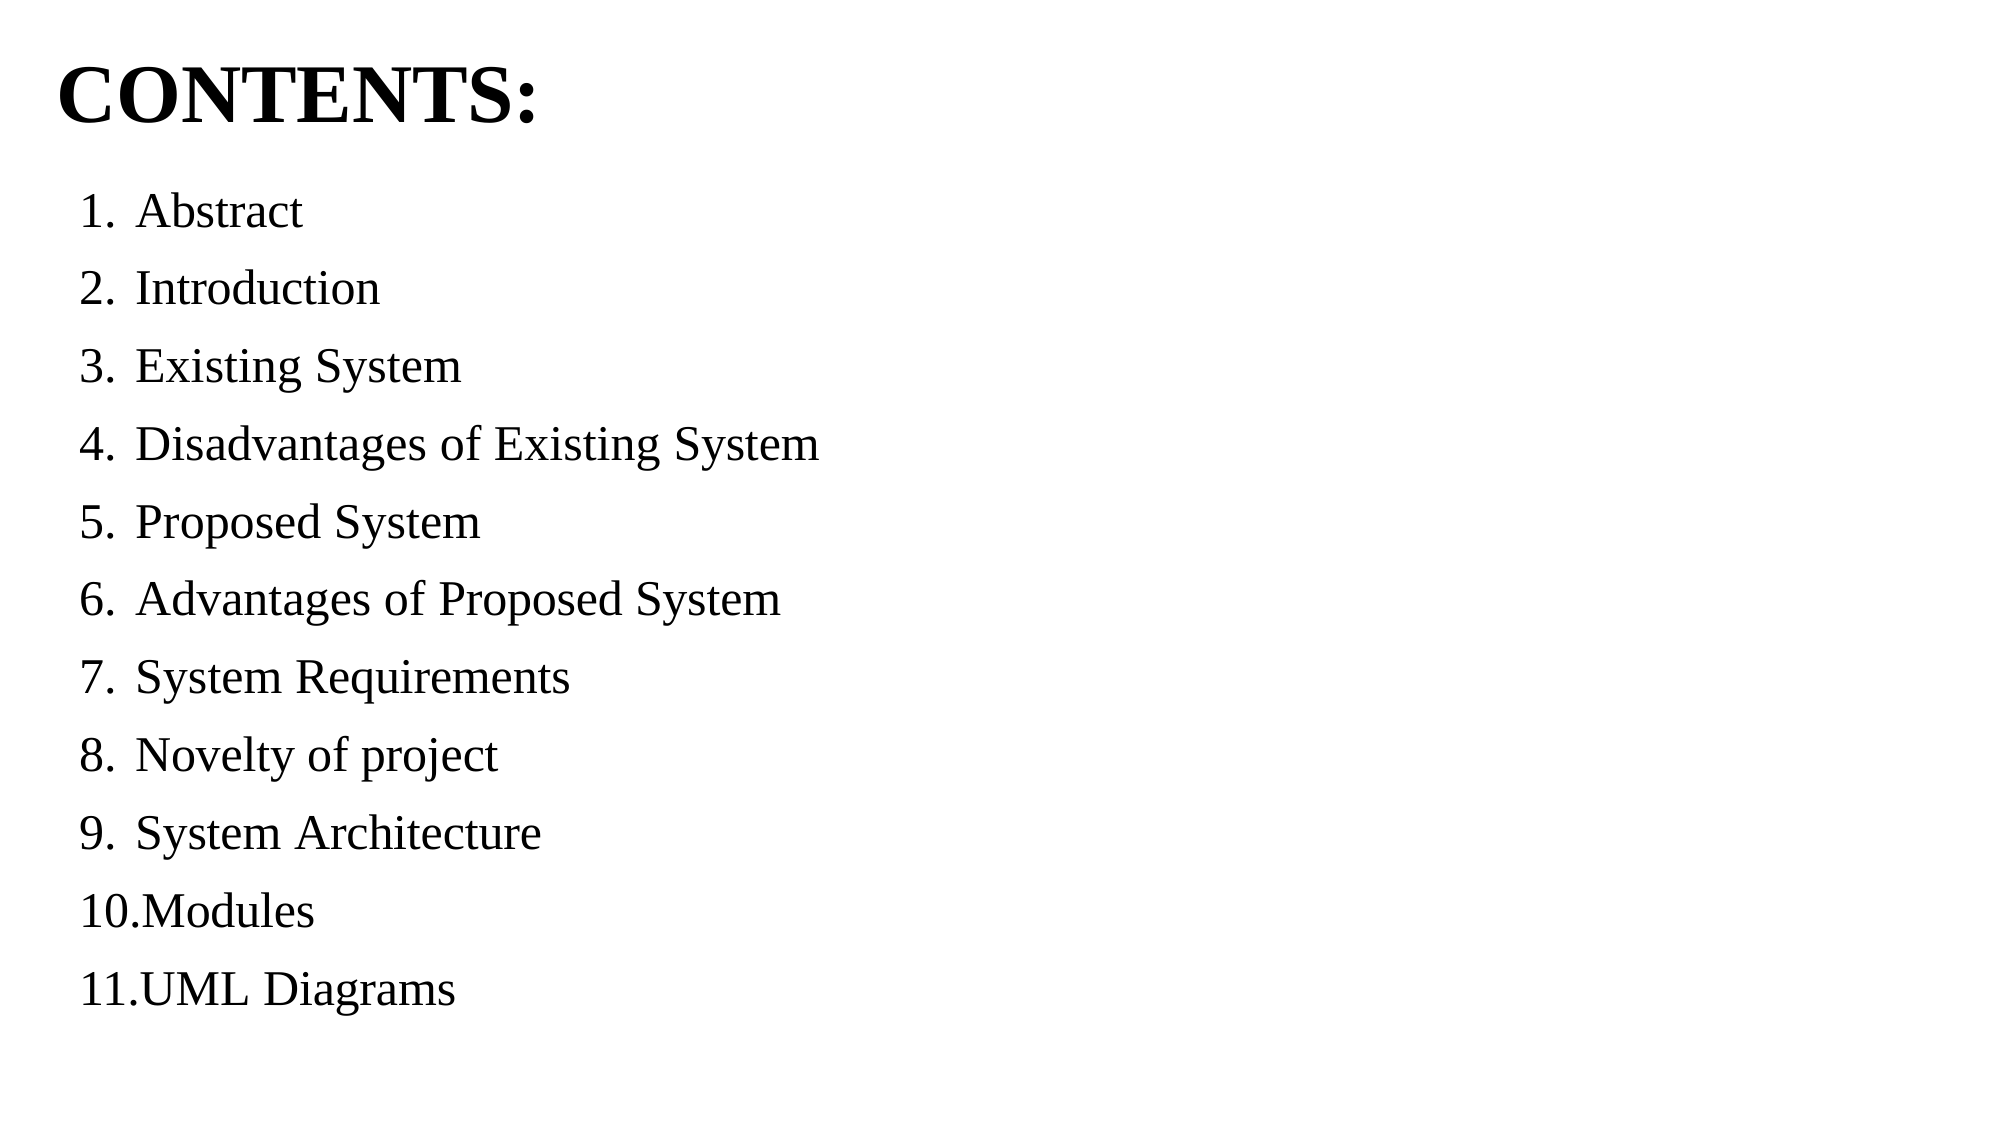

# CONTENTS:
Abstract
Introduction
Existing System
Disadvantages of Existing System
Proposed System
Advantages of Proposed System
System Requirements
Novelty of project
System Architecture
Modules
UML Diagrams